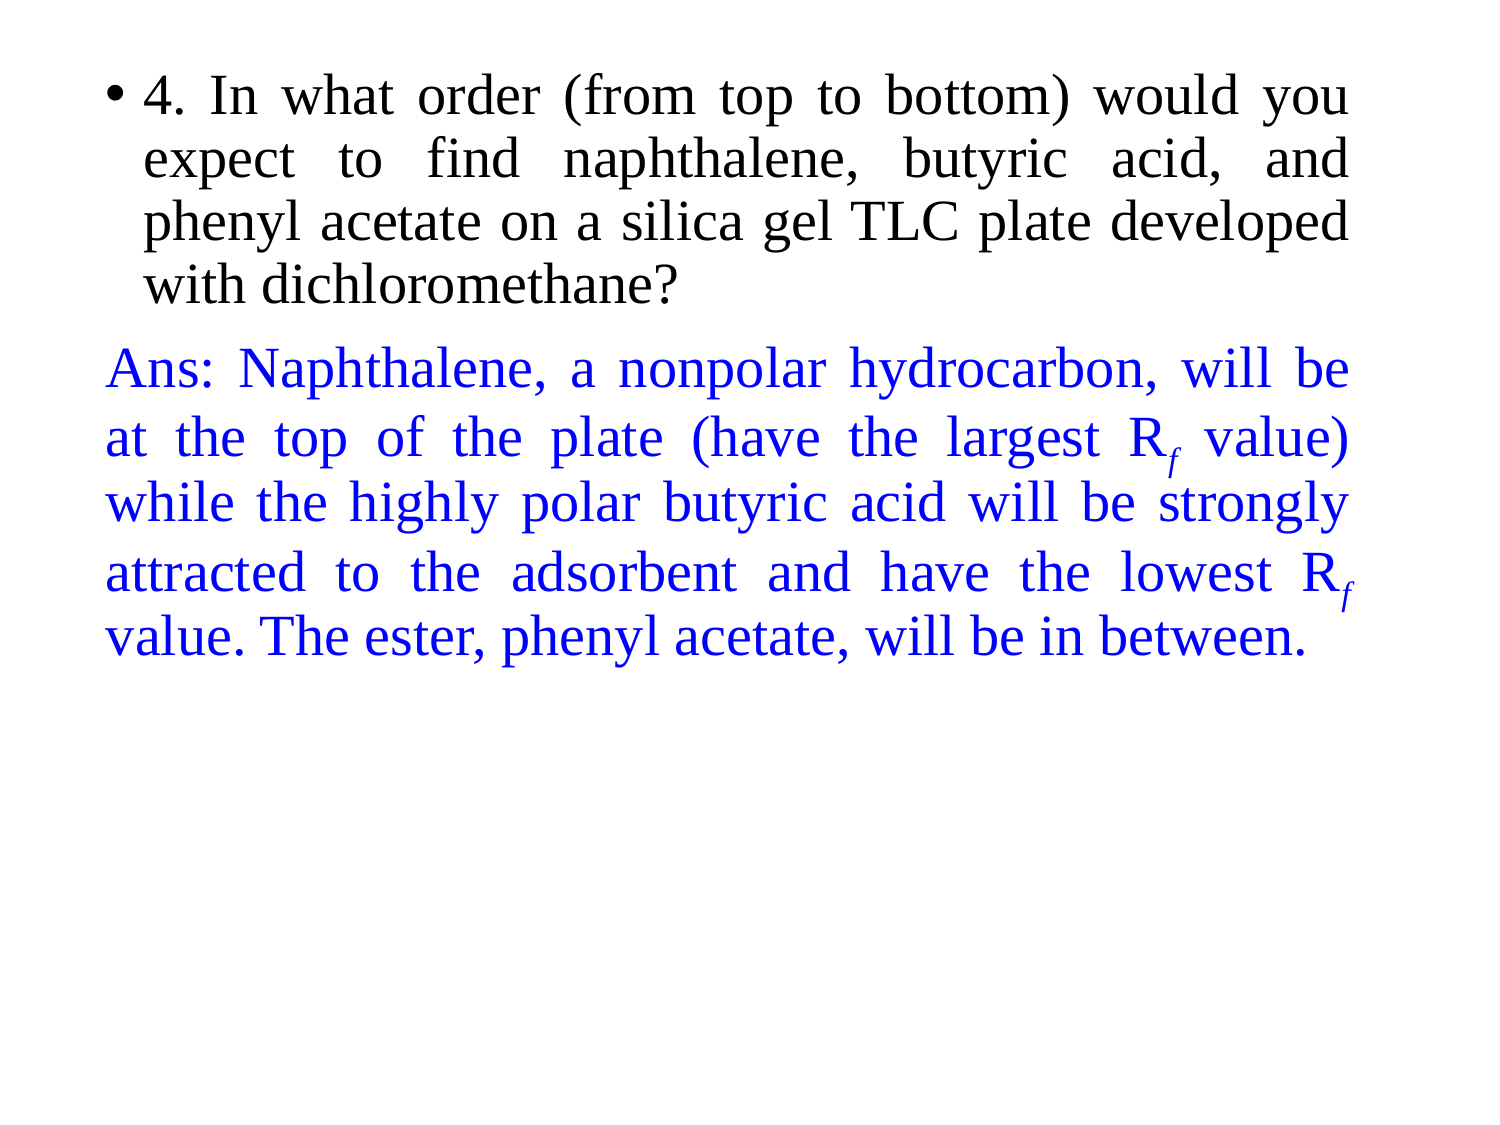

4. In what order (from top to bottom) would you expect to find naphthalene, butyric acid, and phenyl acetate on a silica gel TLC plate developed with dichloromethane?
Ans: Naphthalene, a nonpolar hydrocarbon, will be at the top of the plate (have the largest Rf value) while the highly polar butyric acid will be strongly attracted to the adsorbent and have the lowest Rf value. The ester, phenyl acetate, will be in between.
3